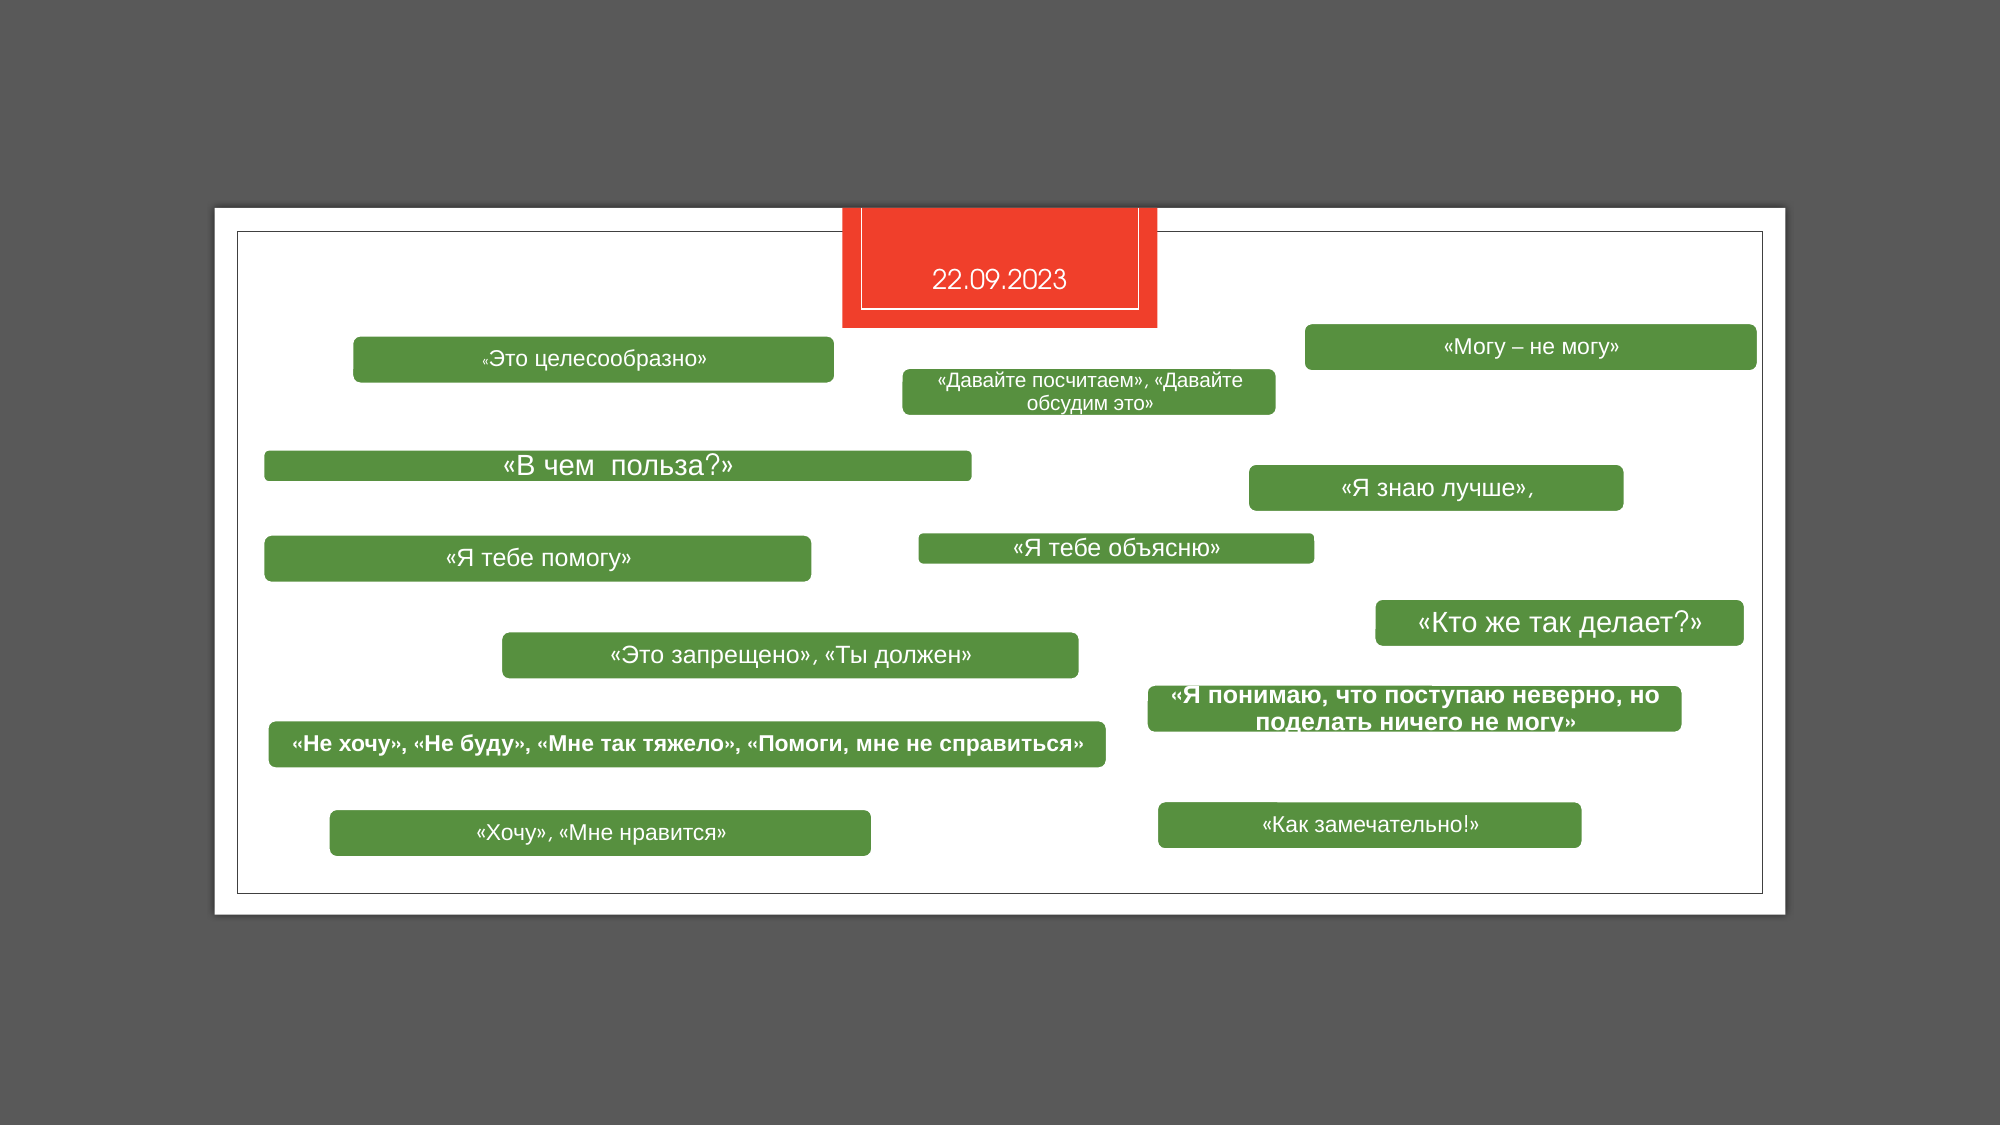

22.09.2023
«Это целесообразно»
«Могу – не могу»
«Давайте посчитаем», «Давайте обсудим это»
«В чем  польза?»
«Я знаю лучше»,
«Я тебе объясню»
«Я тебе помогу»
«Кто же так делает?»
«Это запрещено», «Ты должен»
«Я понимаю, что поступаю неверно, но поделать ничего не могу»
«Не хочу», «Не буду», «Мне так тяжело», «Помоги, мне не справиться»
«Как замечательно!»
«Хочу», «Мне нравится»
#